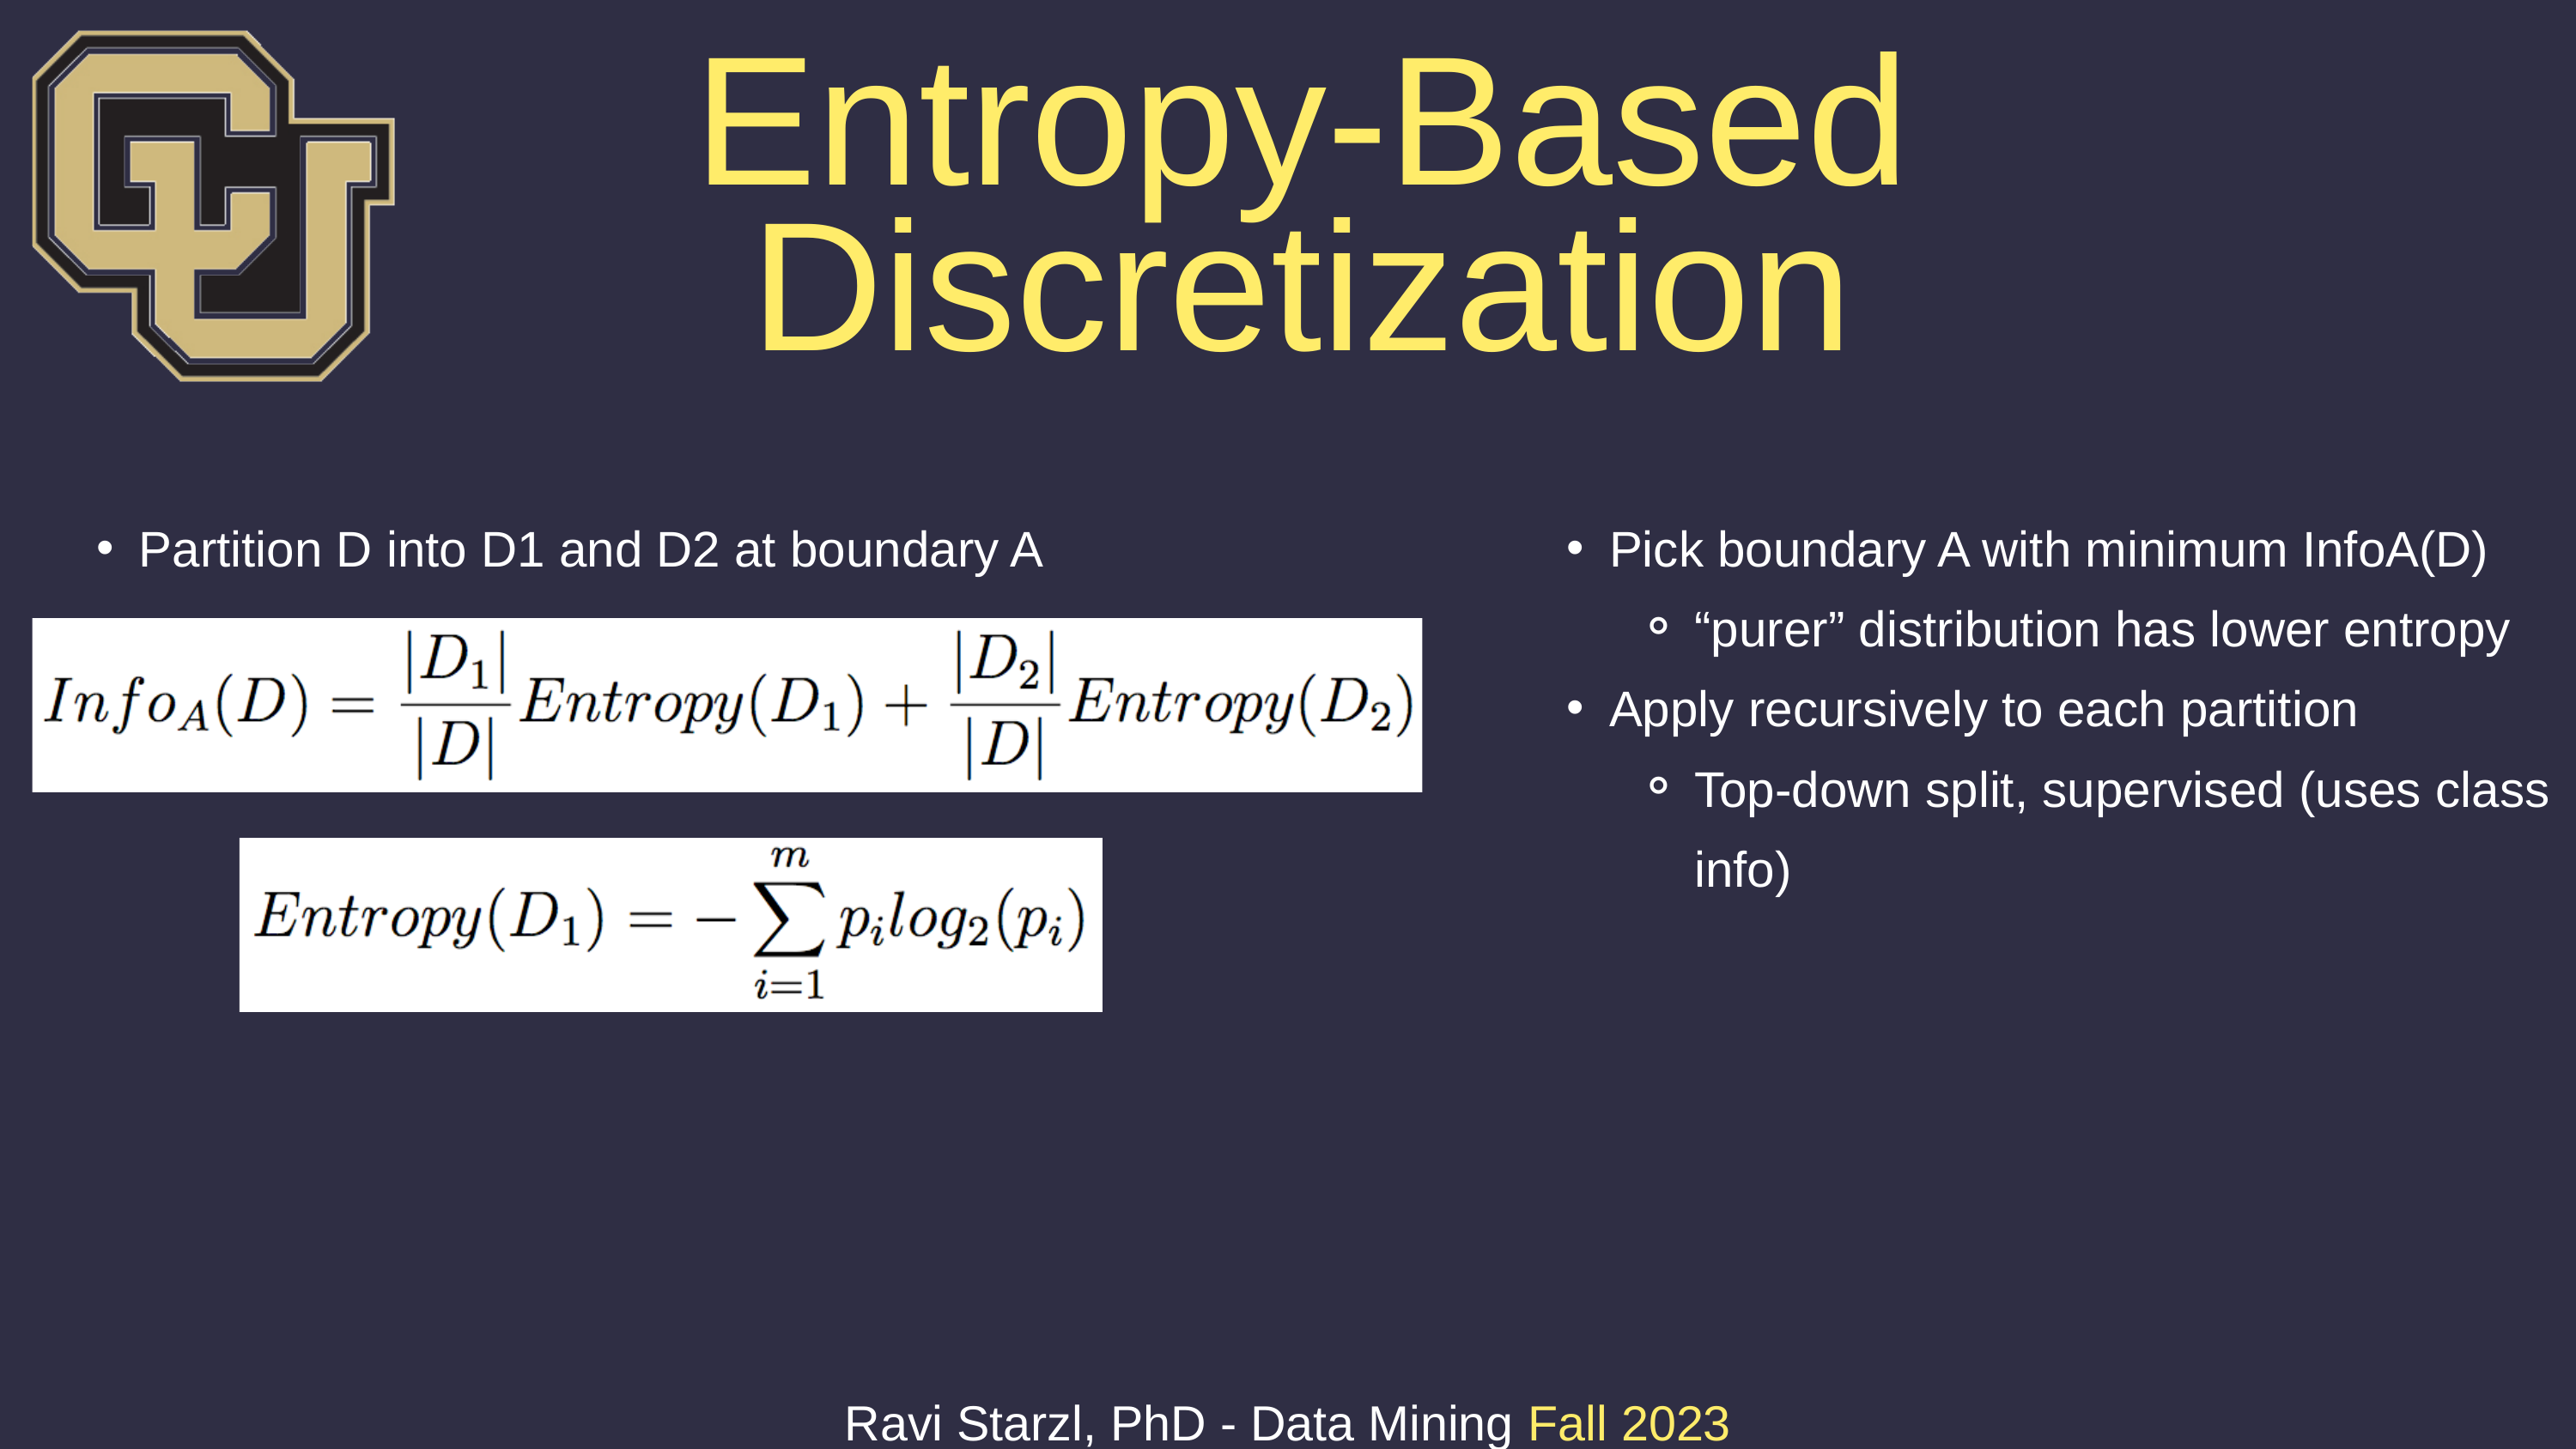

Entropy-Based Discretization
Partition D into D1 and D2 at boundary A
Pick boundary A with minimum InfoA(D)
“purer” distribution has lower entropy
Apply recursively to each partition
Top-down split, supervised (uses class info)

Ravi Starzl, PhD - Data Mining Fall 2023